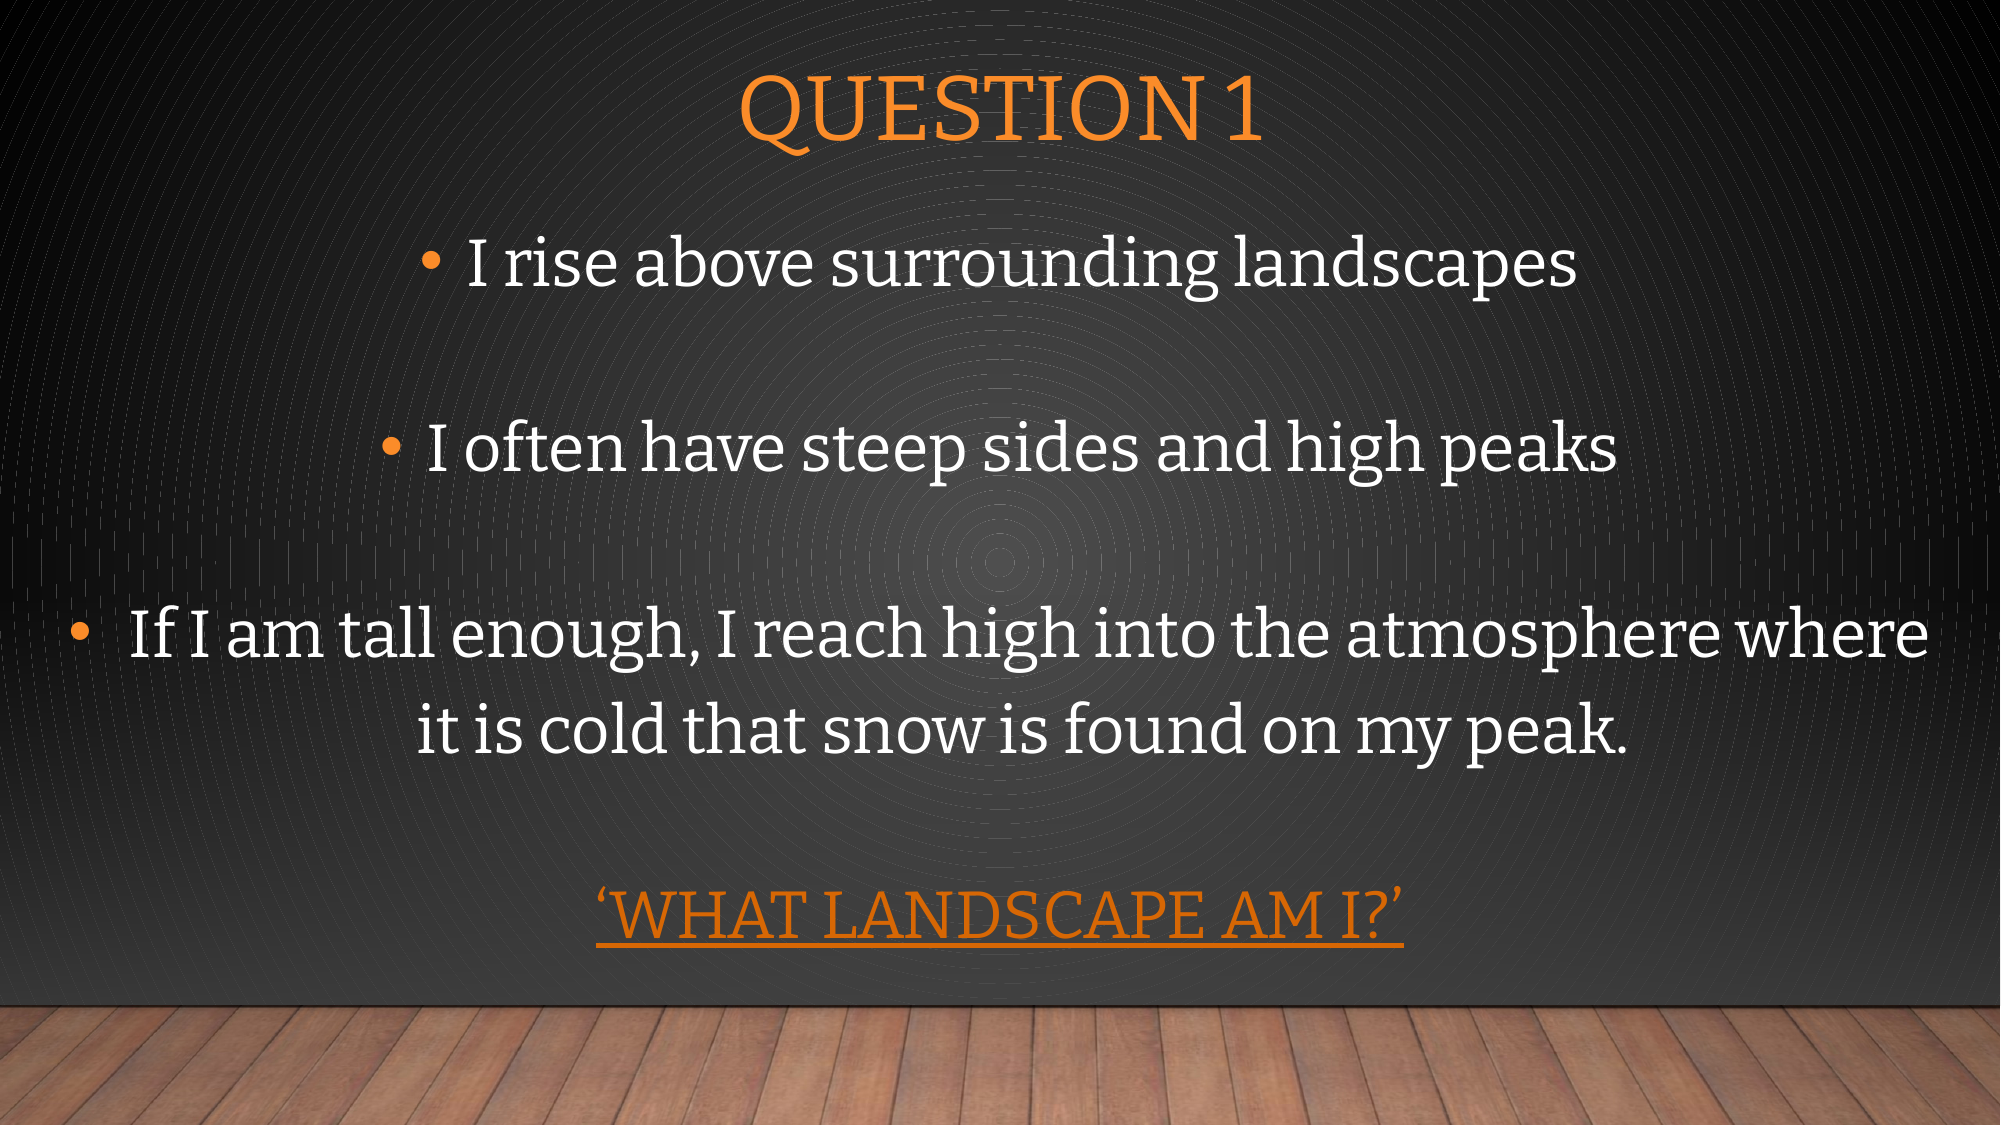

# Question 1
I rise above surrounding landscapes

I often have steep sides and high peaks

 If I am tall enough, I reach high into the atmosphere where it is cold that snow is found on my peak.

‘WHAT LANDSCAPE AM I?’